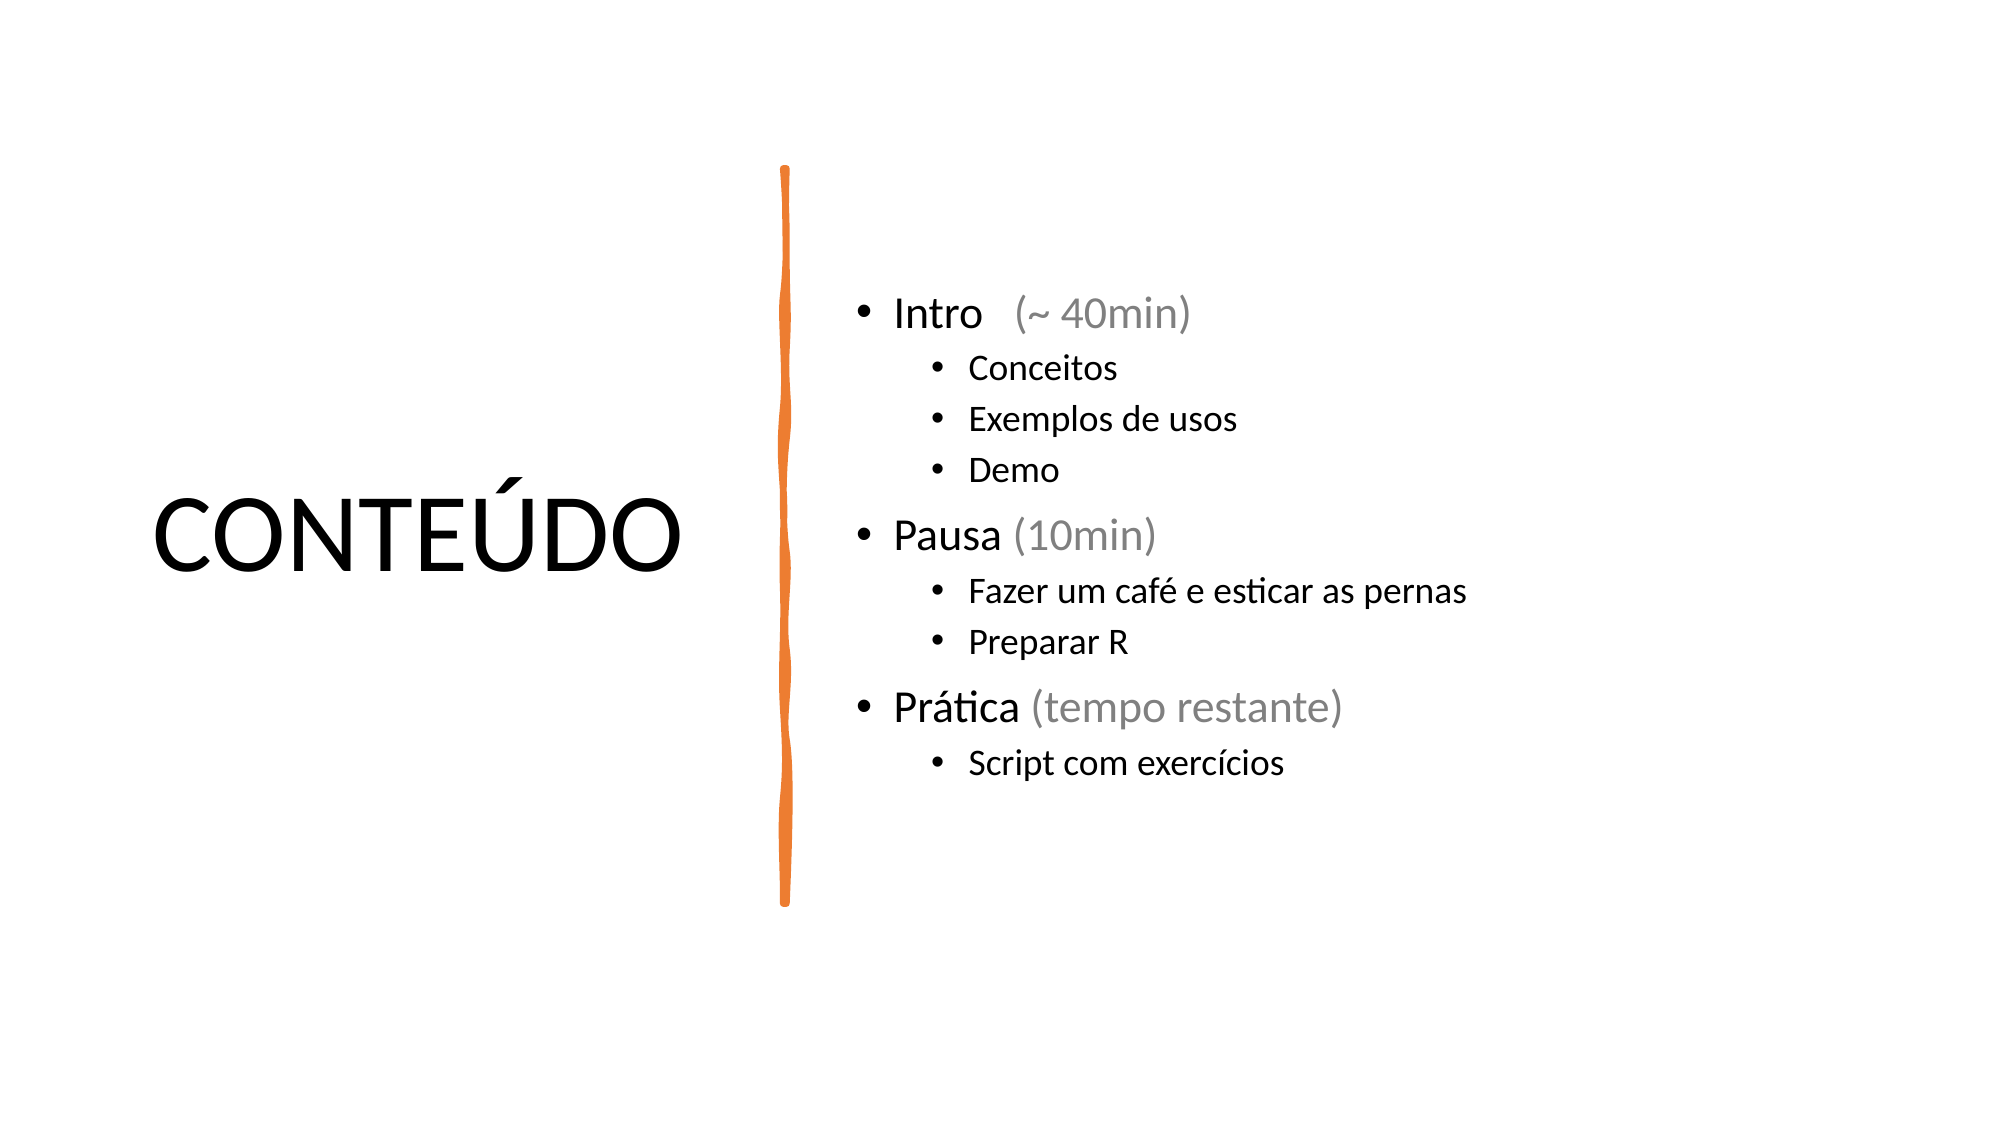

# CONTEÚDO
Intro   (~ 40min)
Conceitos
Exemplos de usos
Demo
Pausa (10min)
Fazer um café e esticar as pernas
Preparar R
Prática (tempo restante)
Script com exercícios